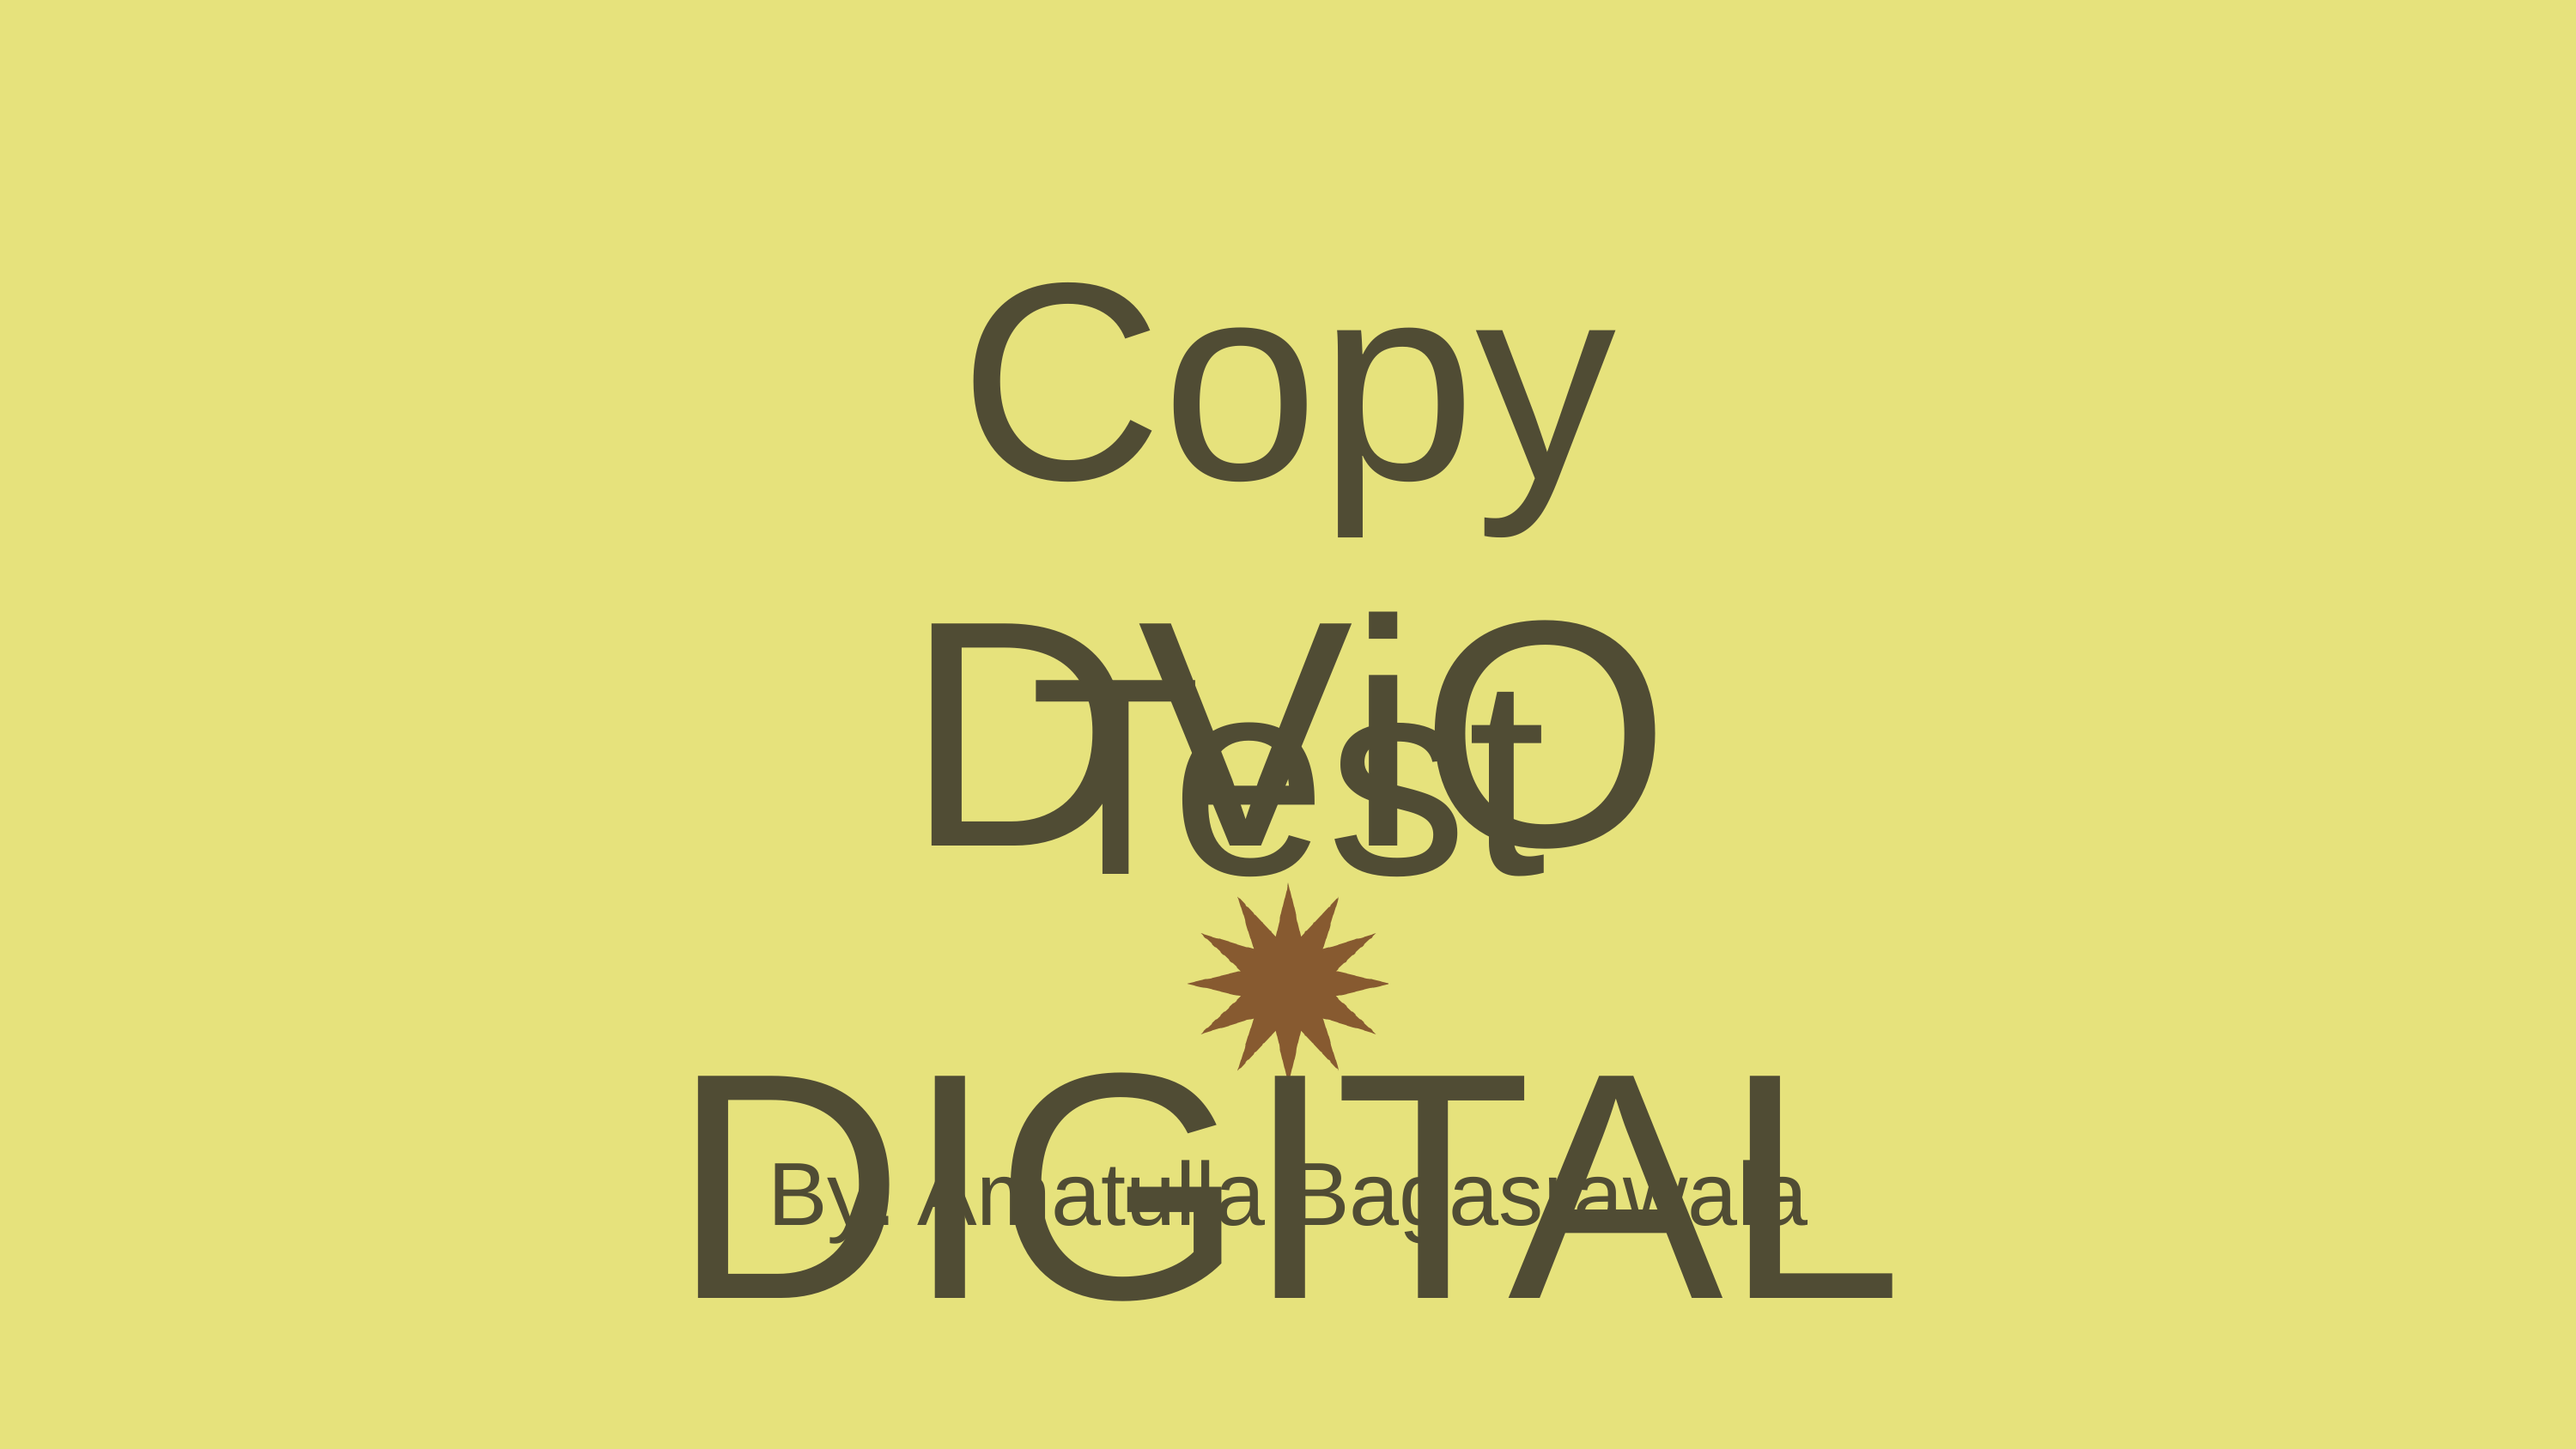

Copy Test
DViO DIGITAL

By: Amatulla Bagasrawala